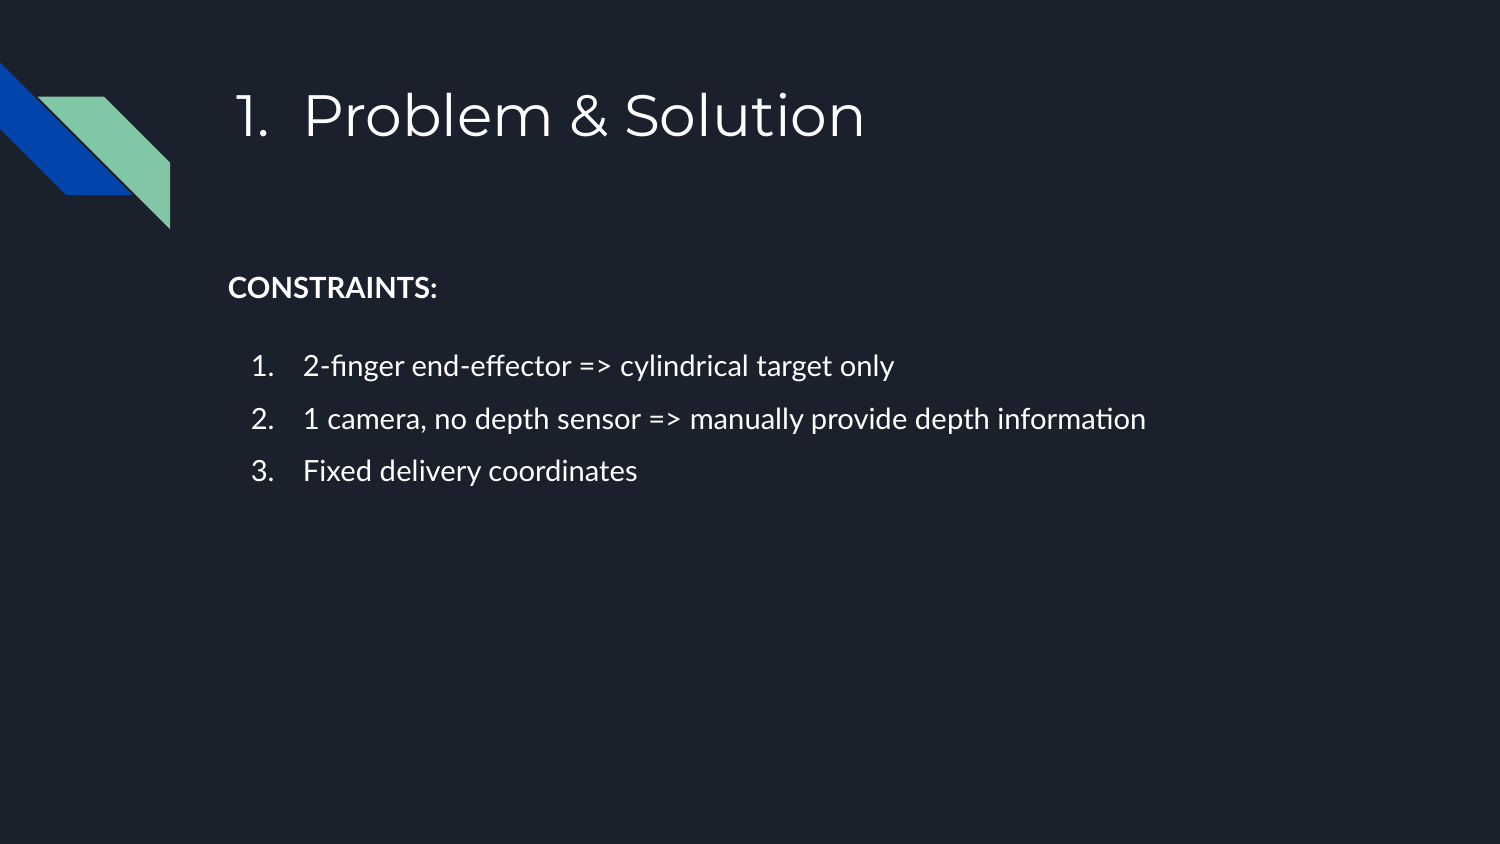

# Problem & Solution
CONSTRAINTS:
2-finger end-effector => cylindrical target only
1 camera, no depth sensor => manually provide depth information
Fixed delivery coordinates